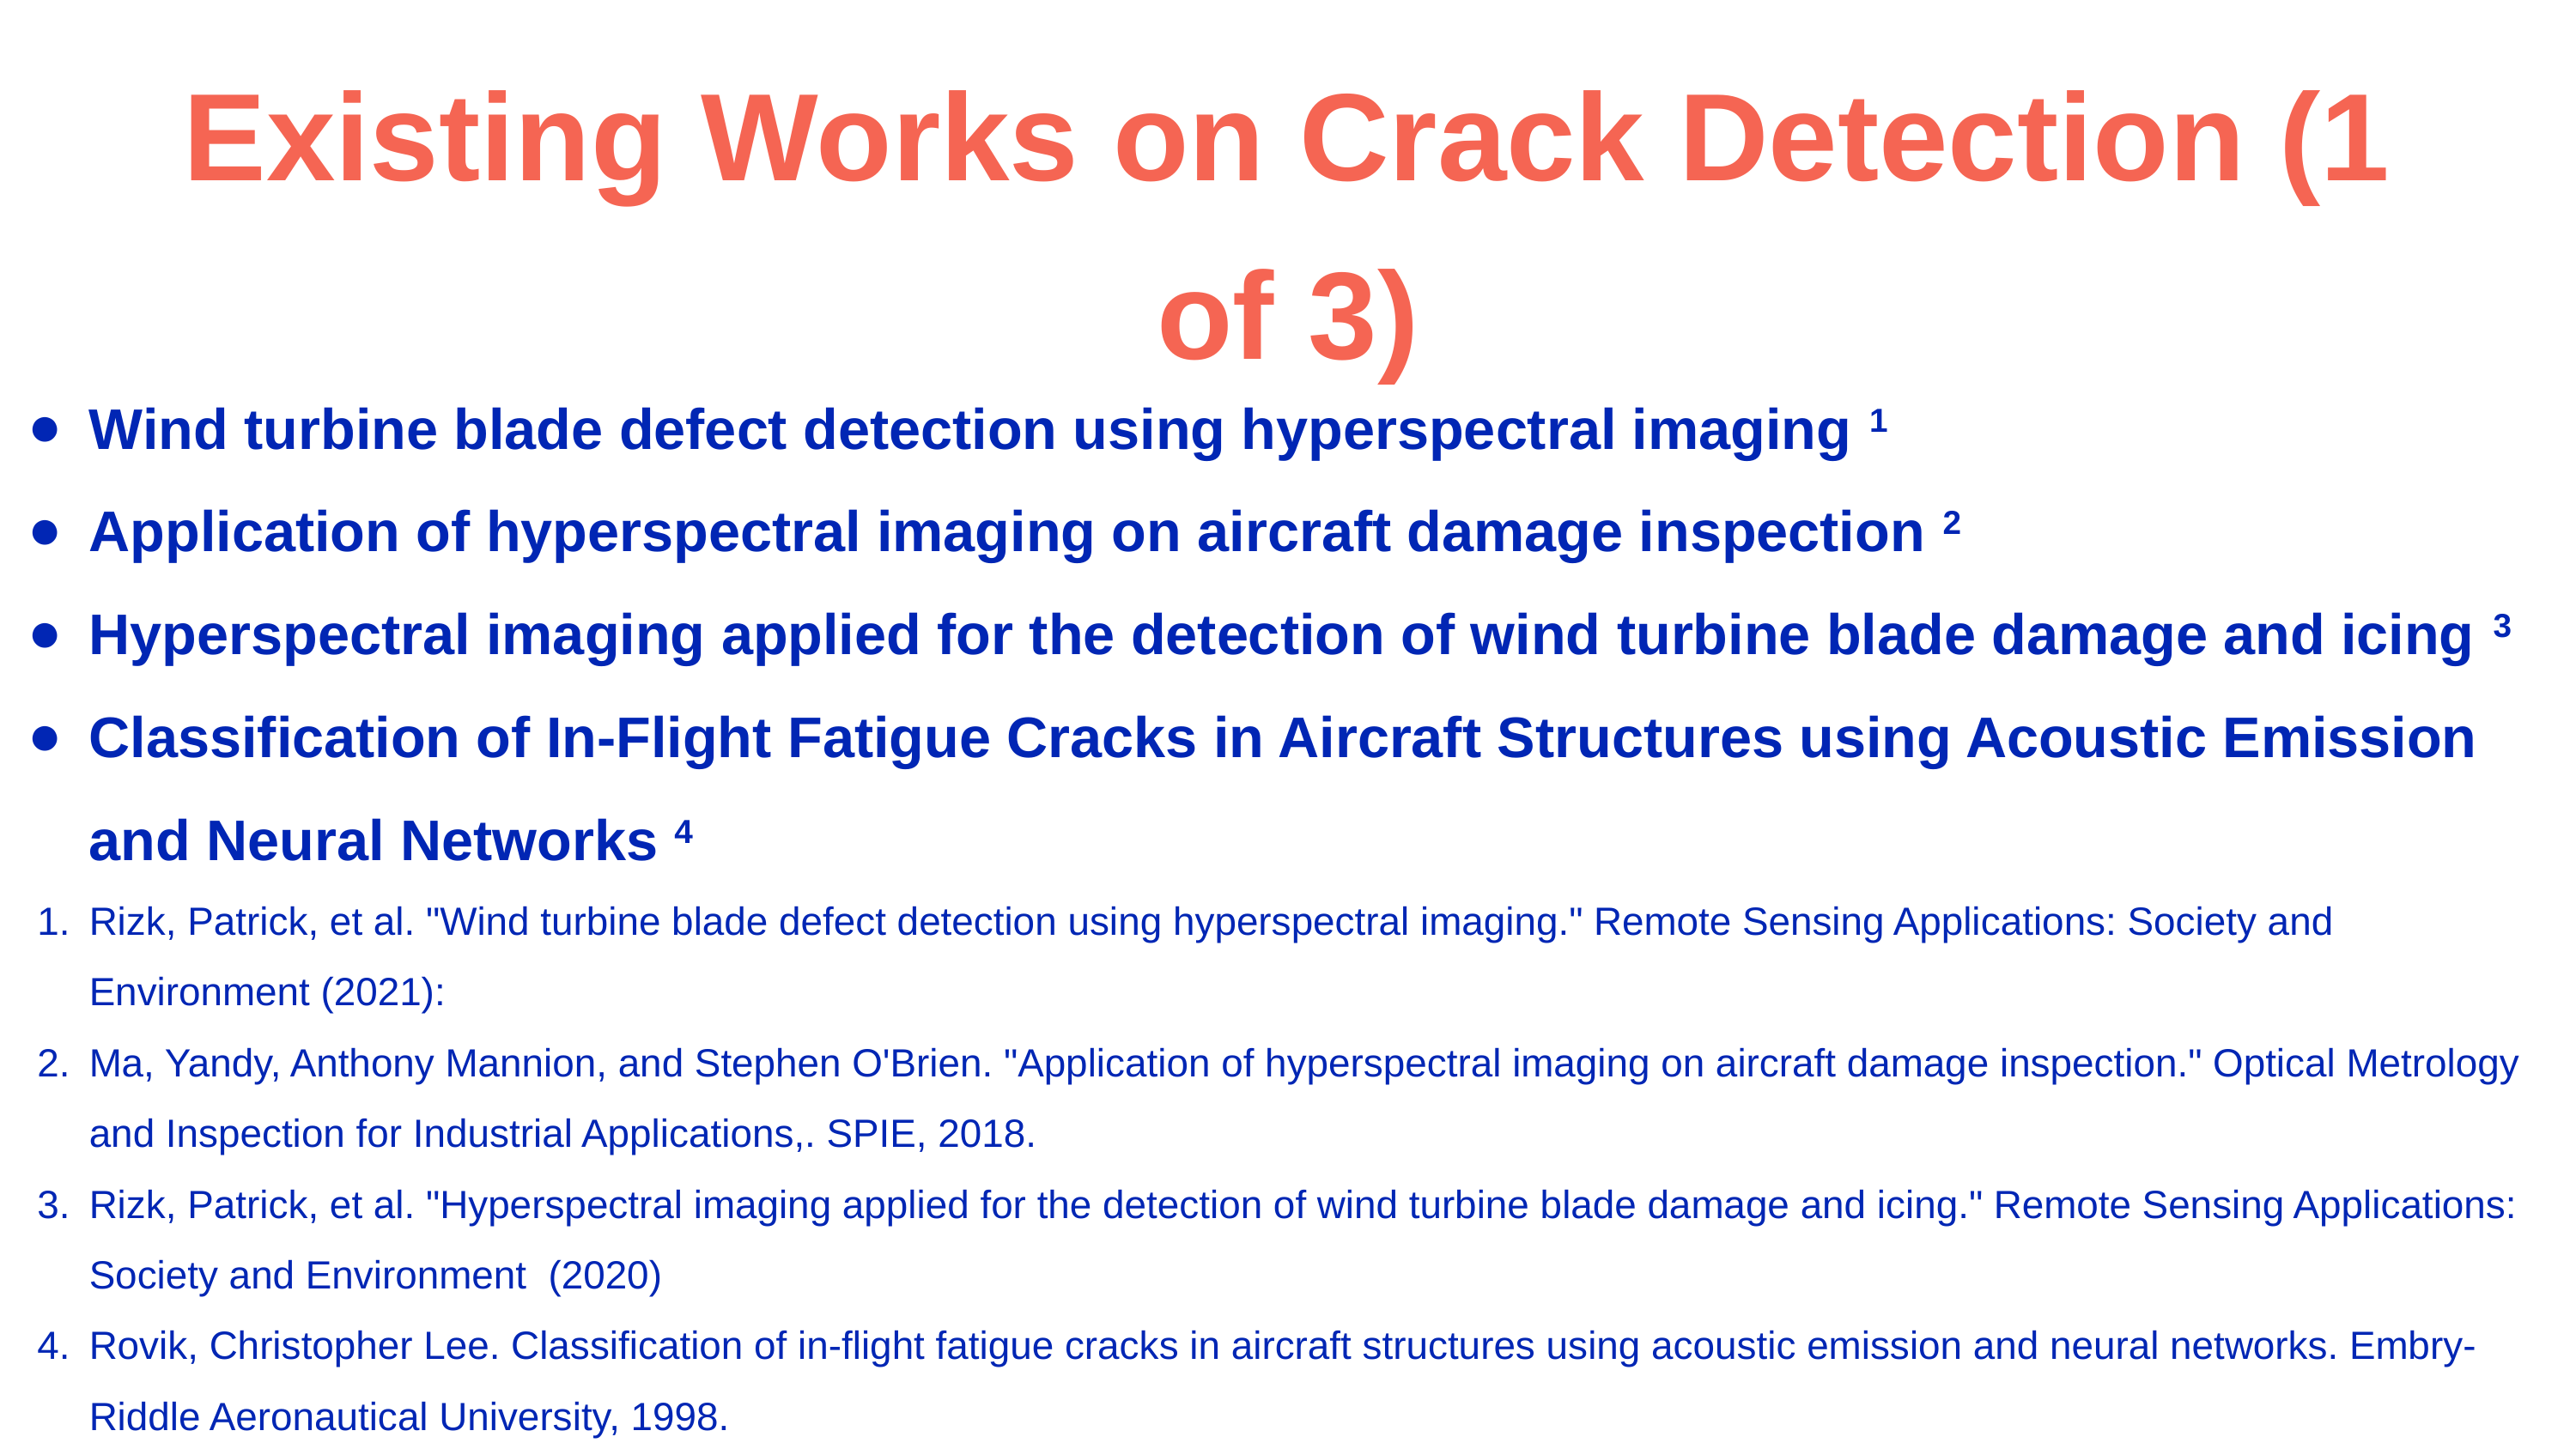

Existing Works on Crack Detection (1 of 3)
Wind turbine blade defect detection using hyperspectral imaging 1
Application of hyperspectral imaging on aircraft damage inspection 2
Hyperspectral imaging applied for the detection of wind turbine blade damage and icing 3
Classification of In-Flight Fatigue Cracks in Aircraft Structures using Acoustic Emission and Neural Networks 4
Rizk, Patrick, et al. "Wind turbine blade defect detection using hyperspectral imaging." Remote Sensing Applications: Society and Environment (2021):
Ma, Yandy, Anthony Mannion, and Stephen O'Brien. "Application of hyperspectral imaging on aircraft damage inspection." Optical Metrology and Inspection for Industrial Applications,. SPIE, 2018.
Rizk, Patrick, et al. "Hyperspectral imaging applied for the detection of wind turbine blade damage and icing." Remote Sensing Applications: Society and Environment  (2020)
Rovik, Christopher Lee. Classification of in-flight fatigue cracks in aircraft structures using acoustic emission and neural networks. Embry-Riddle Aeronautical University, 1998.